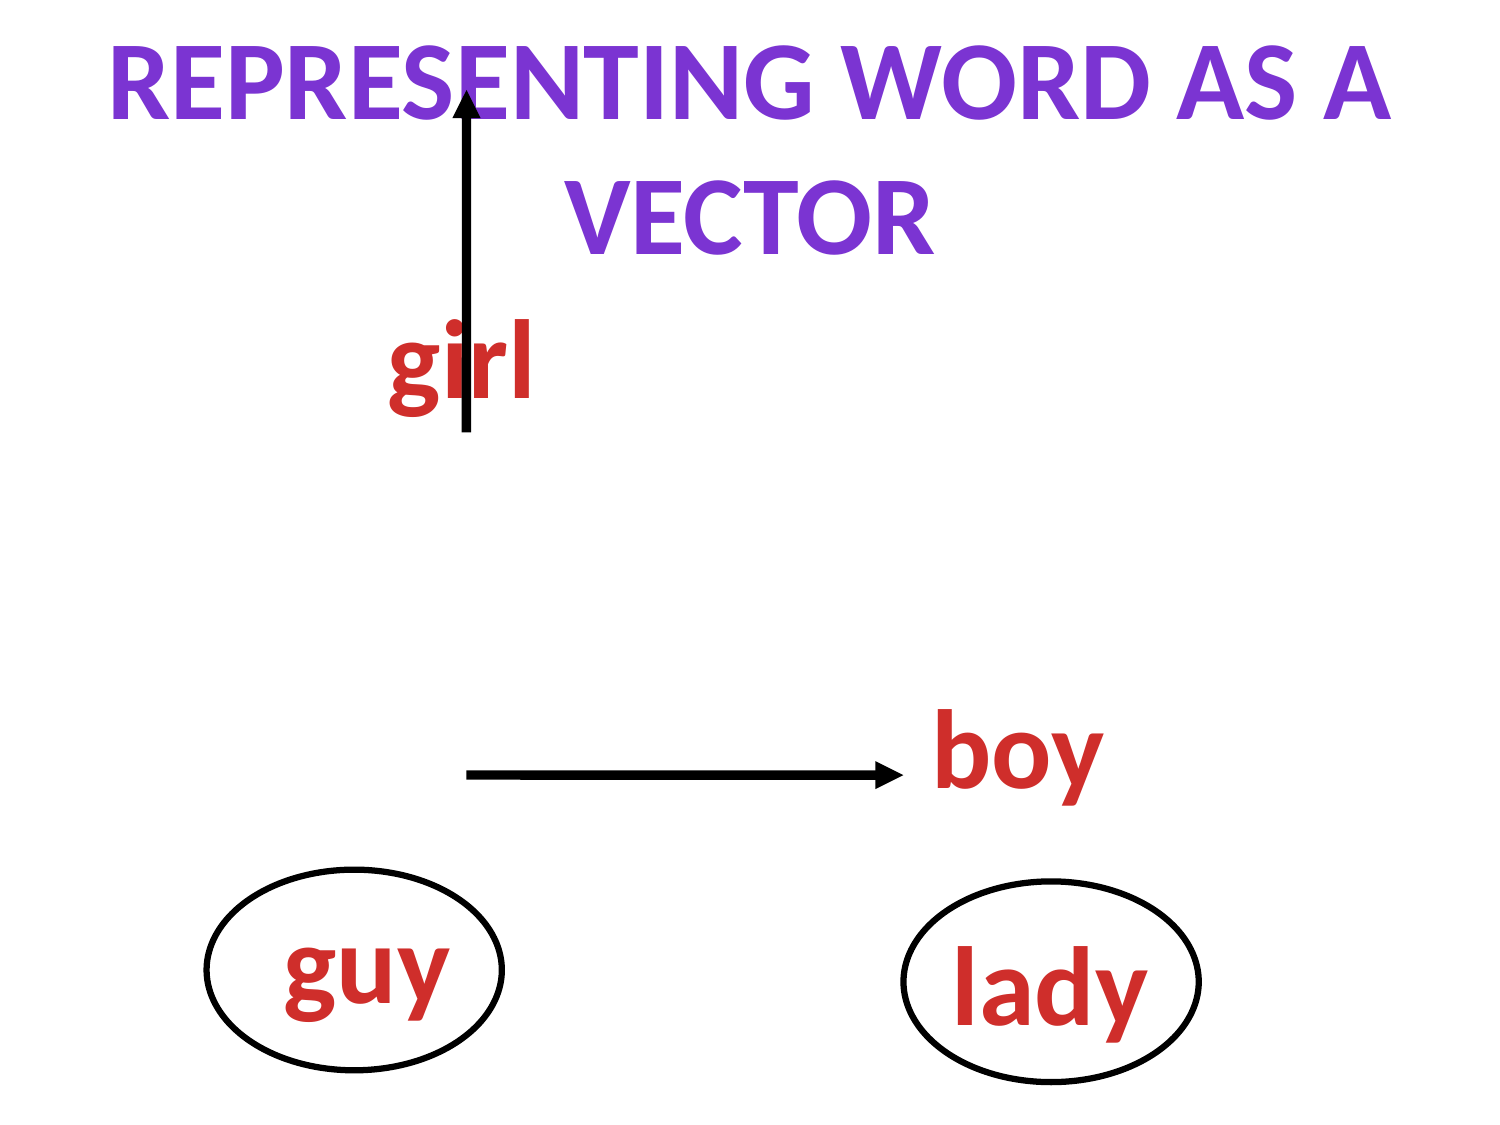

Representing word as a vector

girl
boy

guy
lady